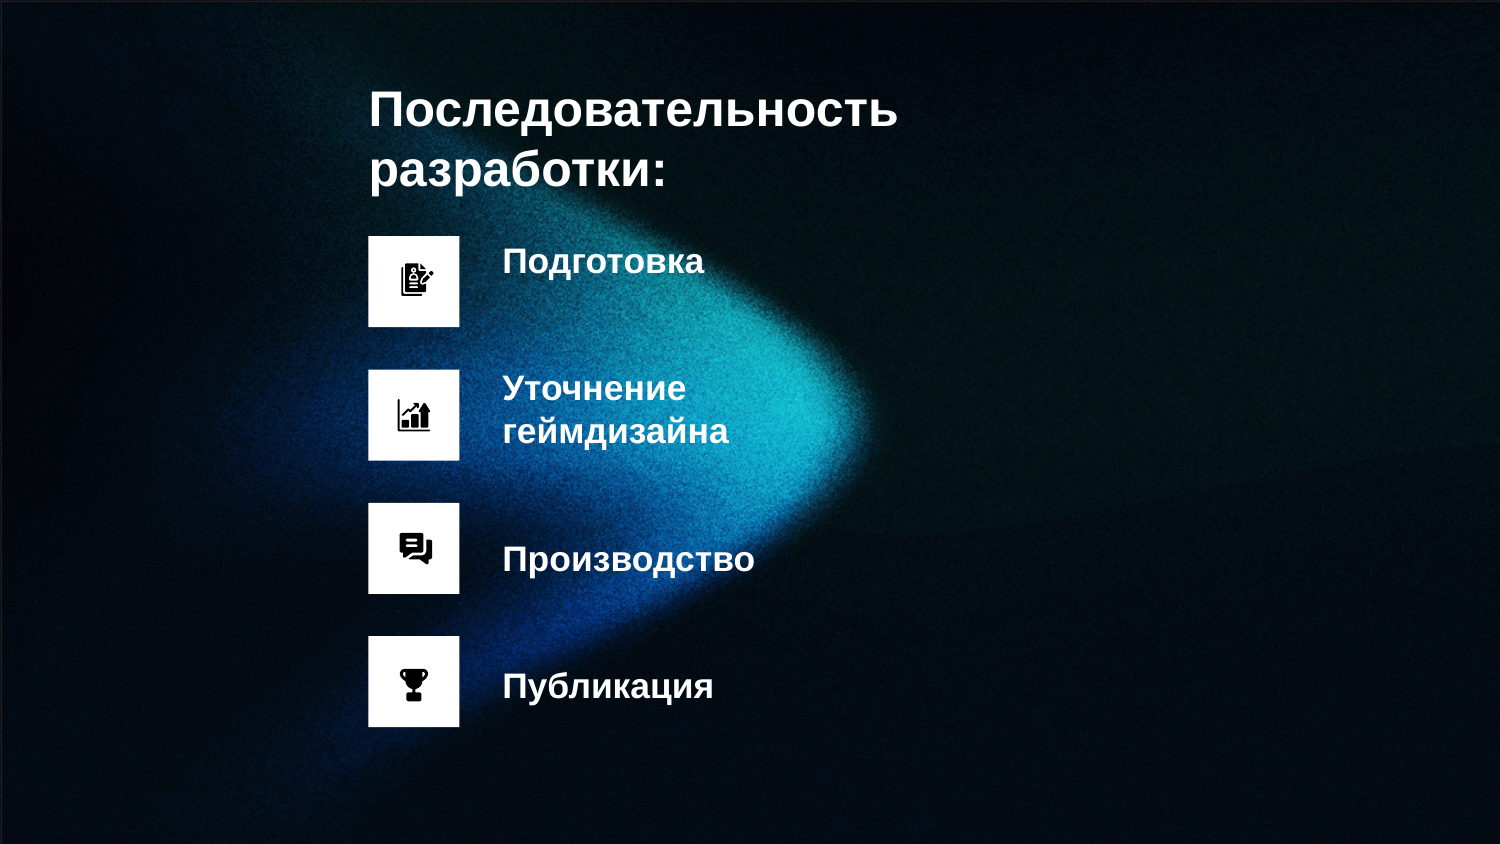

Последовательность разработки:
Подготовка

Уточнение геймдизайна

Производство

Публикация